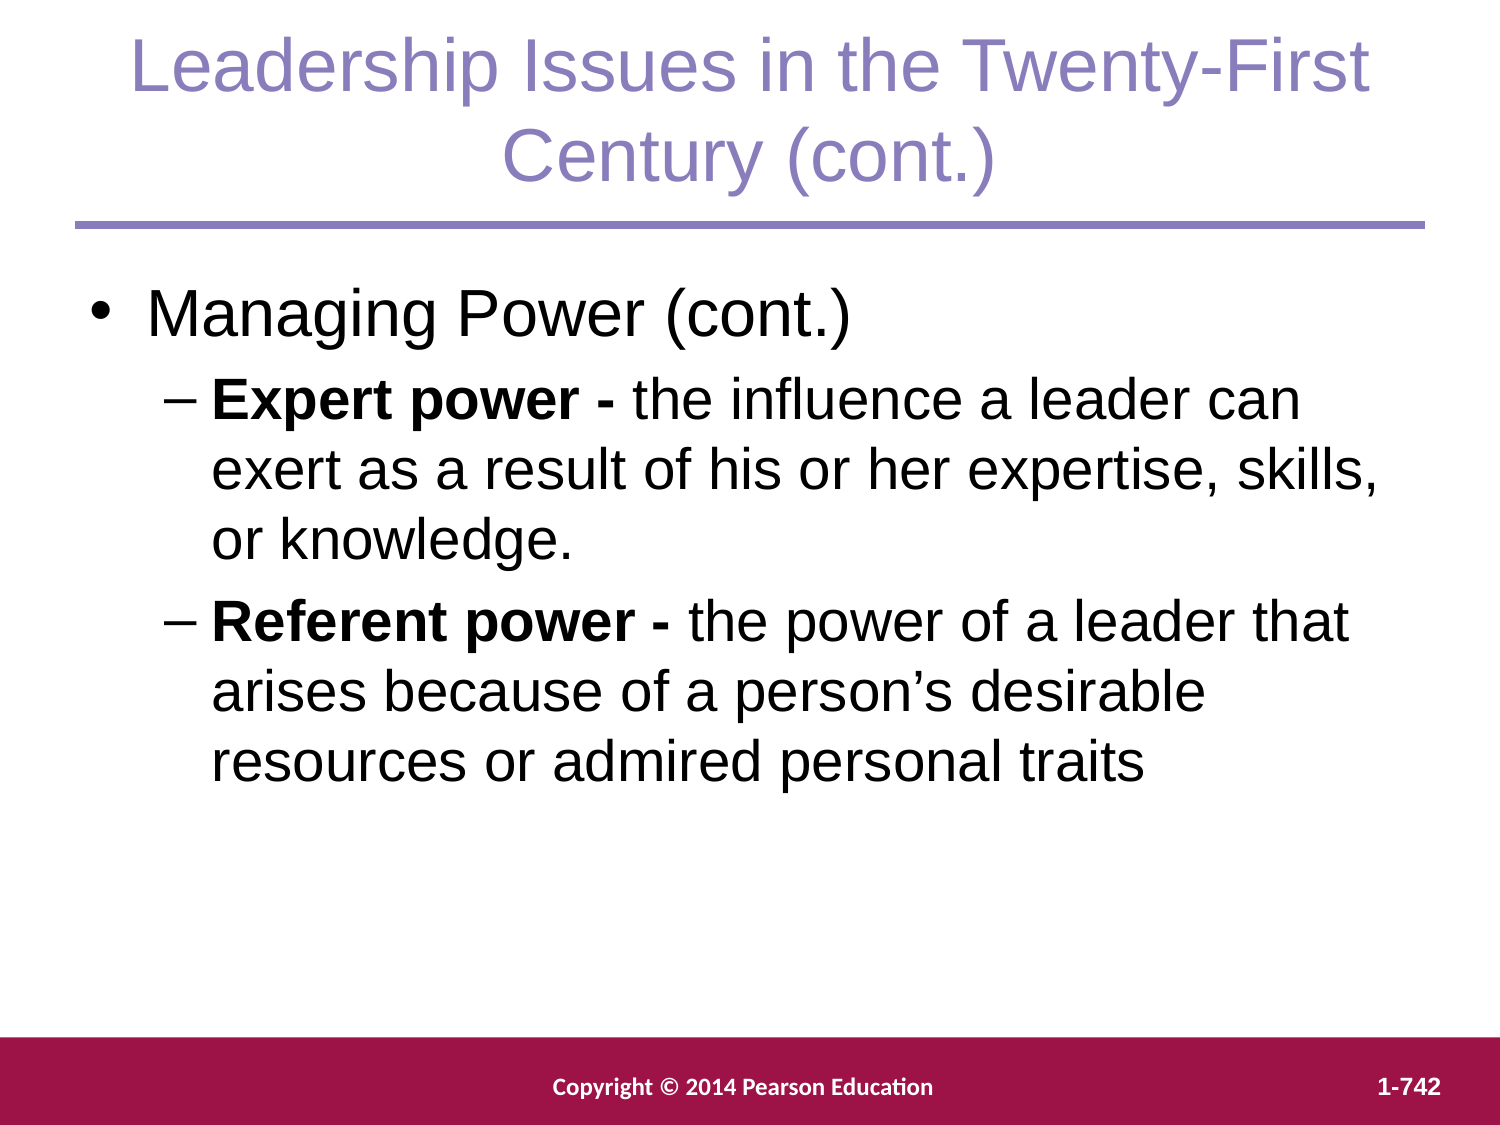

Leadership Issues in the Twenty-First
Century (cont.)
Managing Power (cont.)
Expert power - the influence a leader can exert as a result of his or her expertise, skills, or knowledge.
Referent power - the power of a leader that arises because of a person’s desirable resources or admired personal traits